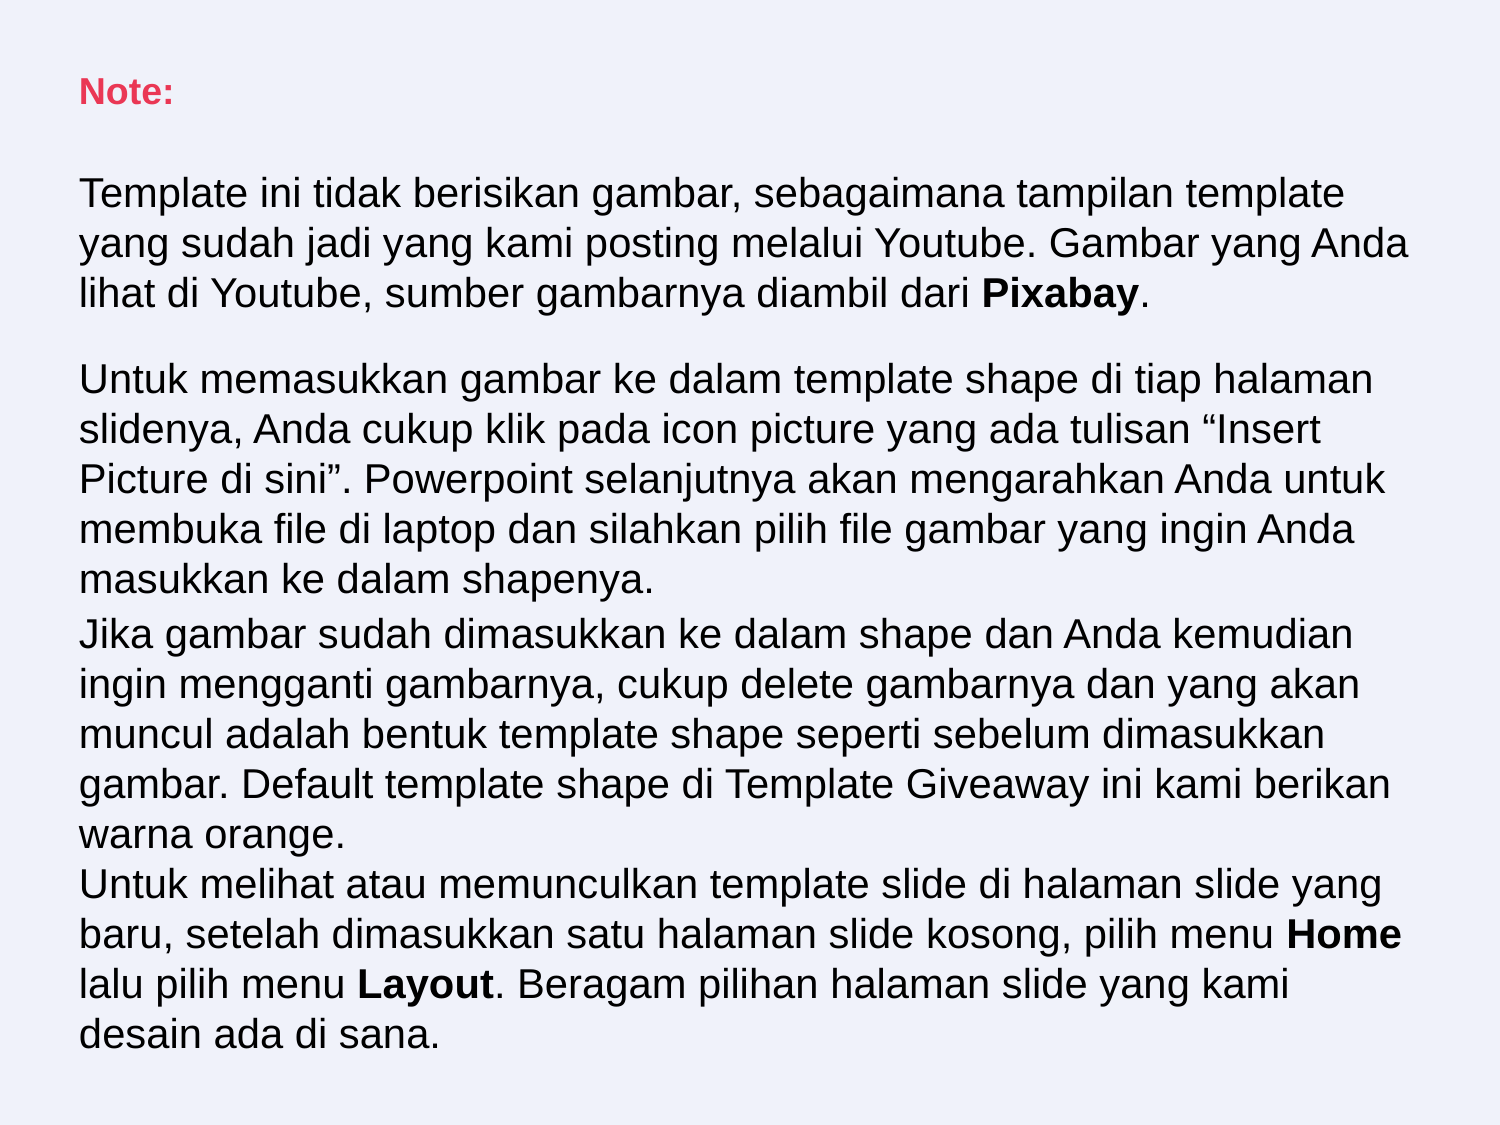

Note:
Template ini tidak berisikan gambar, sebagaimana tampilan template yang sudah jadi yang kami posting melalui Youtube. Gambar yang Anda lihat di Youtube, sumber gambarnya diambil dari Pixabay.
Untuk memasukkan gambar ke dalam template shape di tiap halaman slidenya, Anda cukup klik pada icon picture yang ada tulisan “Insert Picture di sini”. Powerpoint selanjutnya akan mengarahkan Anda untuk membuka file di laptop dan silahkan pilih file gambar yang ingin Anda masukkan ke dalam shapenya.
Jika gambar sudah dimasukkan ke dalam shape dan Anda kemudian ingin mengganti gambarnya, cukup delete gambarnya dan yang akan muncul adalah bentuk template shape seperti sebelum dimasukkan gambar. Default template shape di Template Giveaway ini kami berikan warna orange.
Untuk melihat atau memunculkan template slide di halaman slide yang baru, setelah dimasukkan satu halaman slide kosong, pilih menu Home lalu pilih menu Layout. Beragam pilihan halaman slide yang kami desain ada di sana.